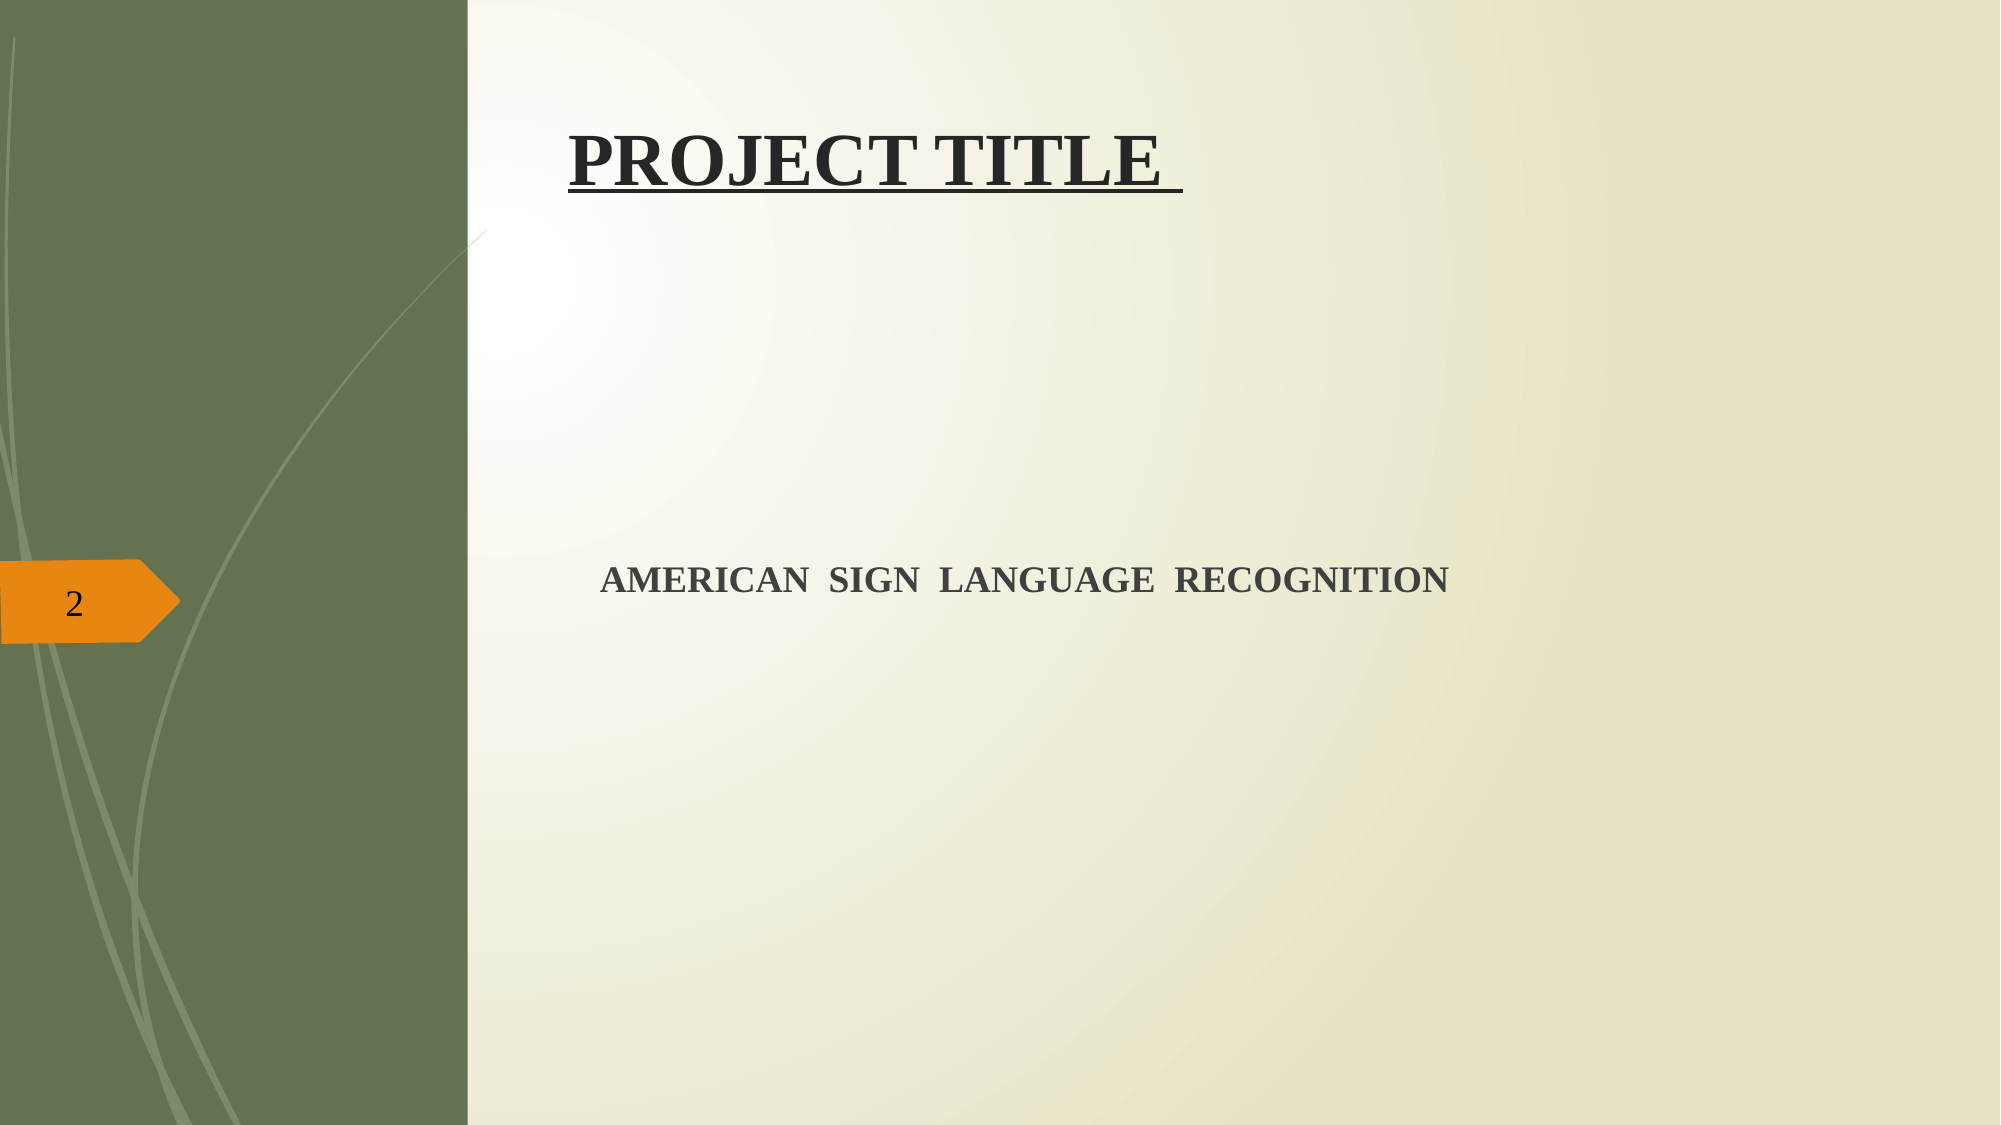

# PROJECT TITLE

   AMERICAN  SIGN  LANGUAGE  RECOGNITION

2